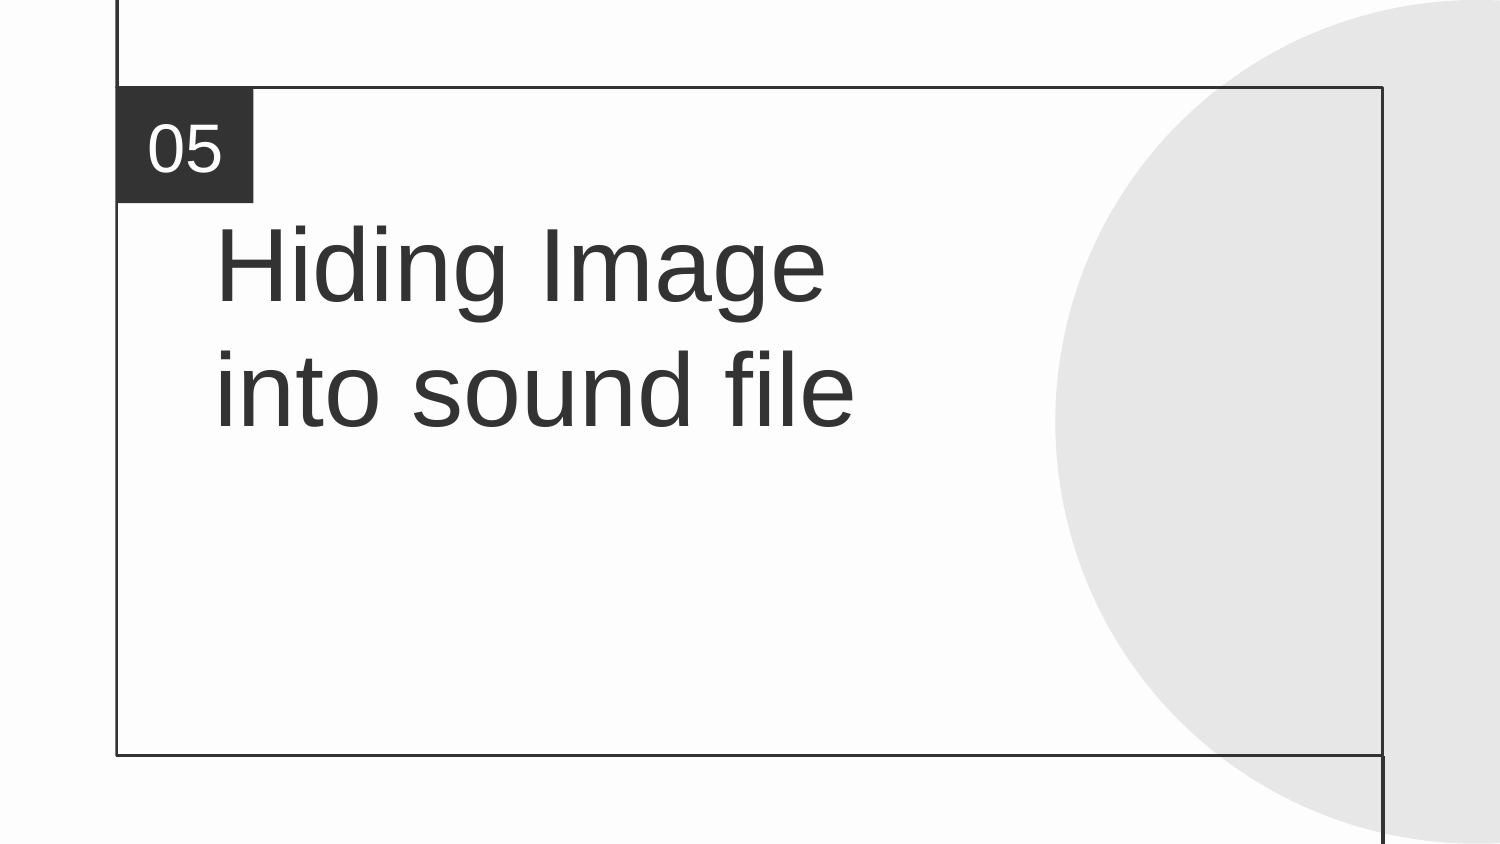

05
# Hiding Image  into sound file